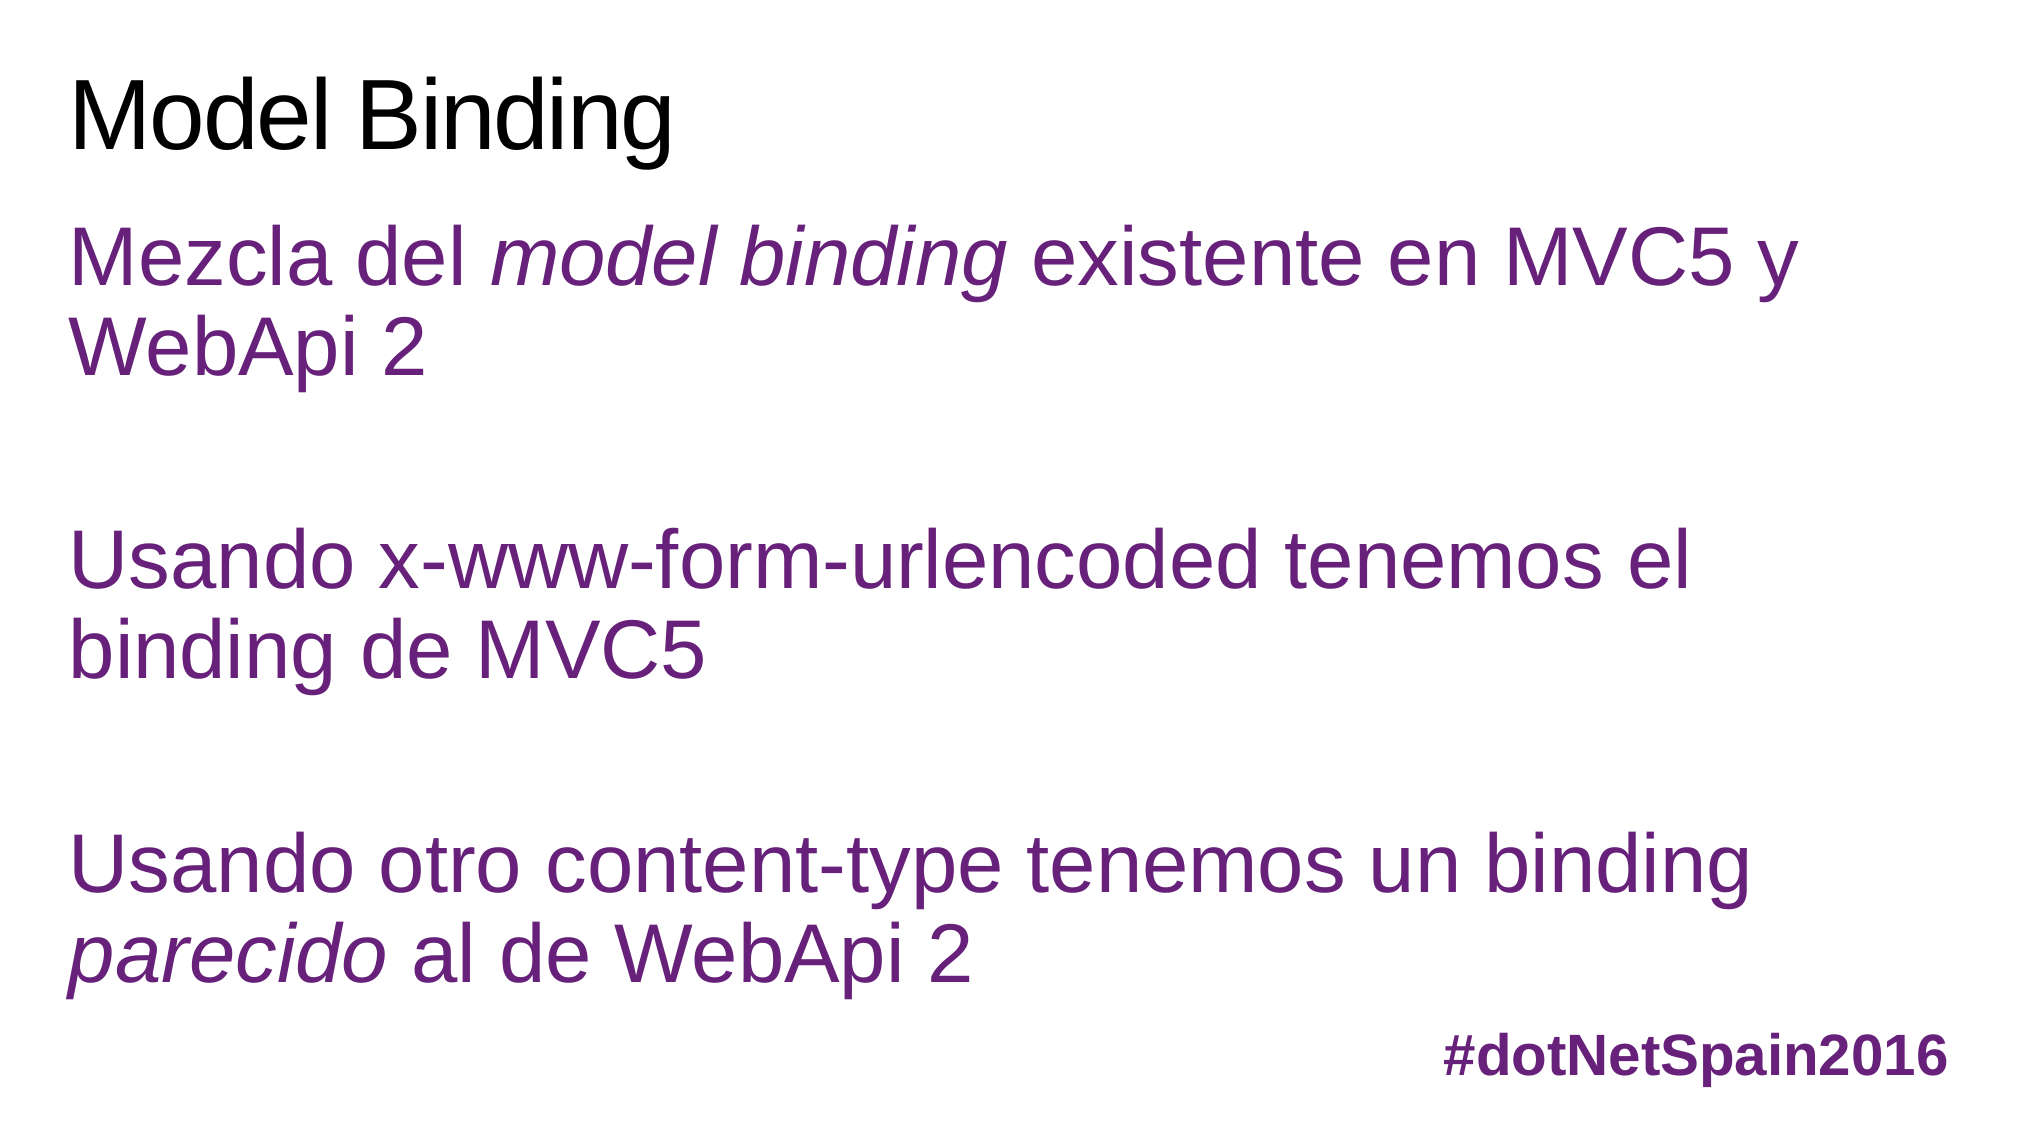

# Model Binding
Mezcla del model binding existente en MVC5 y WebApi 2

Usando x-www-form-urlencoded tenemos el binding de MVC5

Usando otro content-type tenemos un binding parecido al de WebApi 2